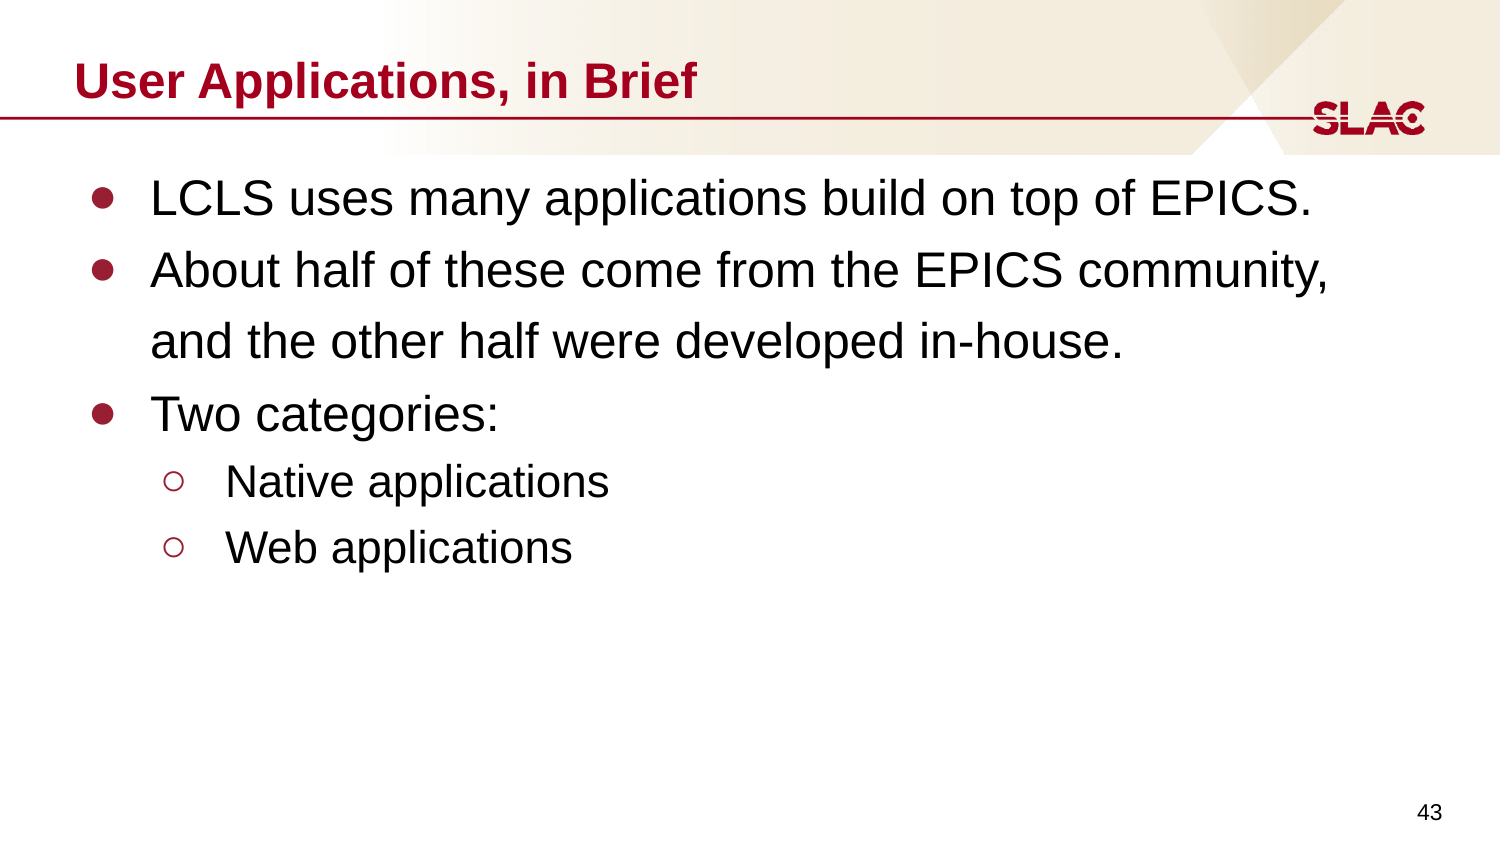

# User Applications, in Brief
LCLS uses many applications build on top of EPICS.
About half of these come from the EPICS community, and the other half were developed in-house.
Two categories:
Native applications
Web applications
43